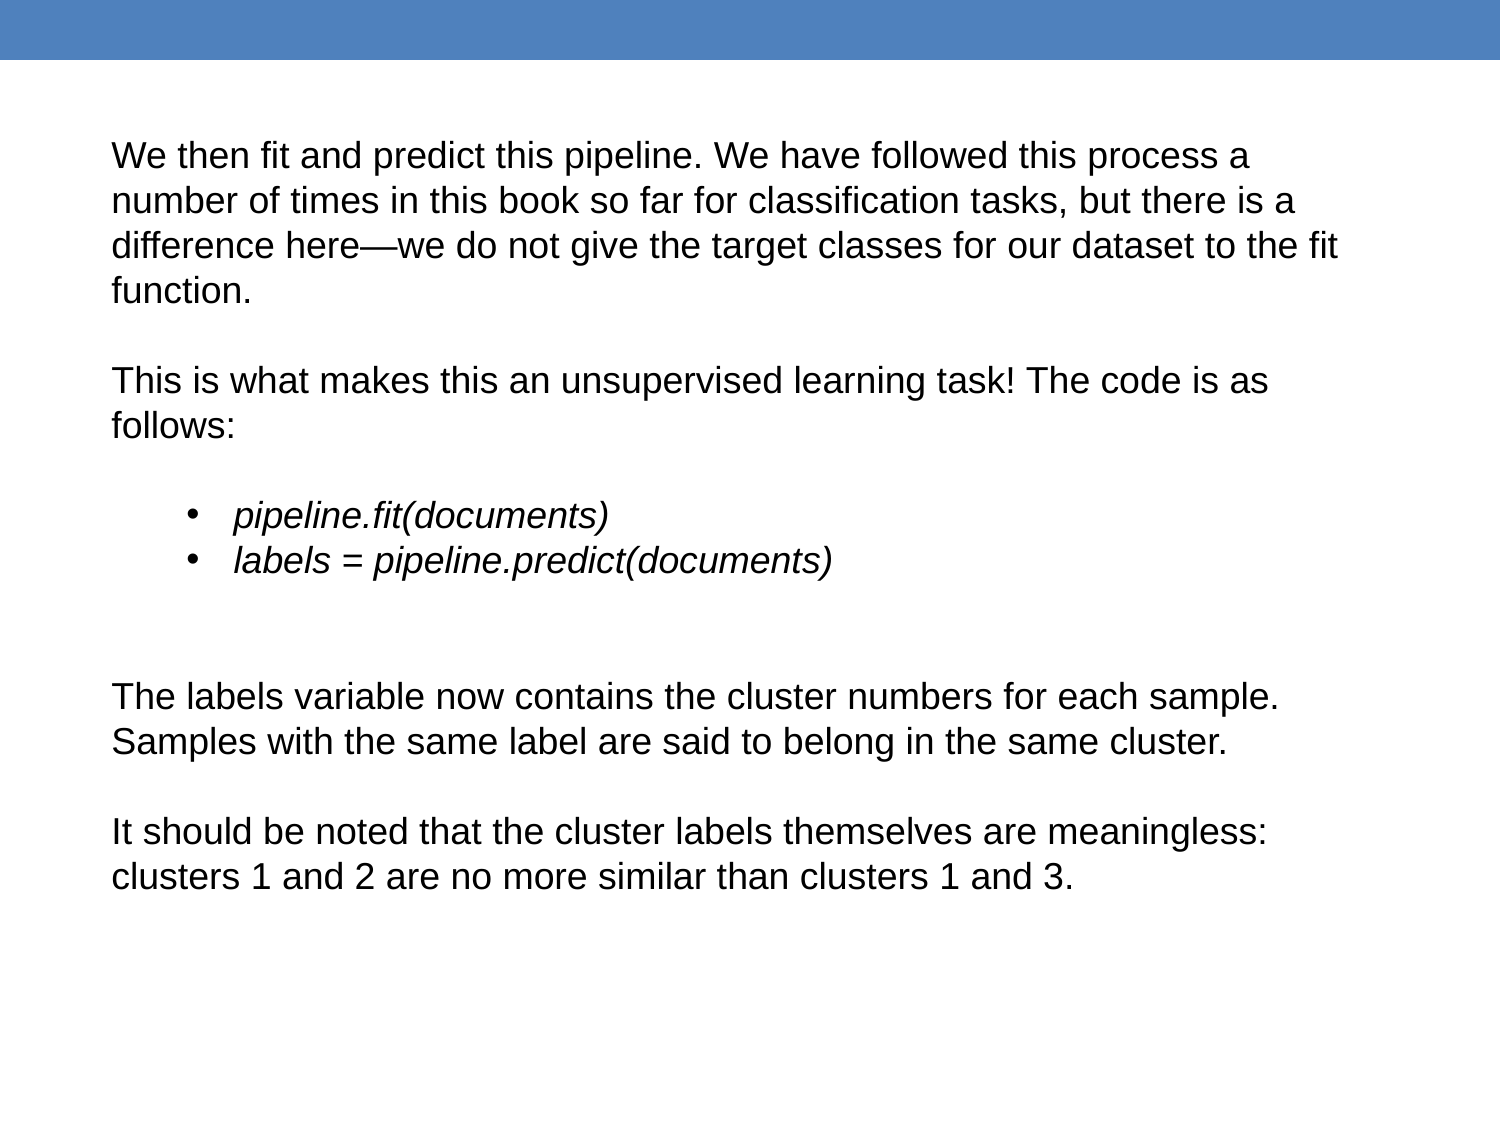

We then fit and predict this pipeline. We have followed this process a number of times in this book so far for classification tasks, but there is a difference here—we do not give the target classes for our dataset to the fit function.

This is what makes this an unsupervised learning task! The code is as follows:

pipeline.fit(documents)
labels = pipeline.predict(documents)
The labels variable now contains the cluster numbers for each sample. Samples with the same label are said to belong in the same cluster.

It should be noted that the cluster labels themselves are meaningless:
clusters 1 and 2 are no more similar than clusters 1 and 3.